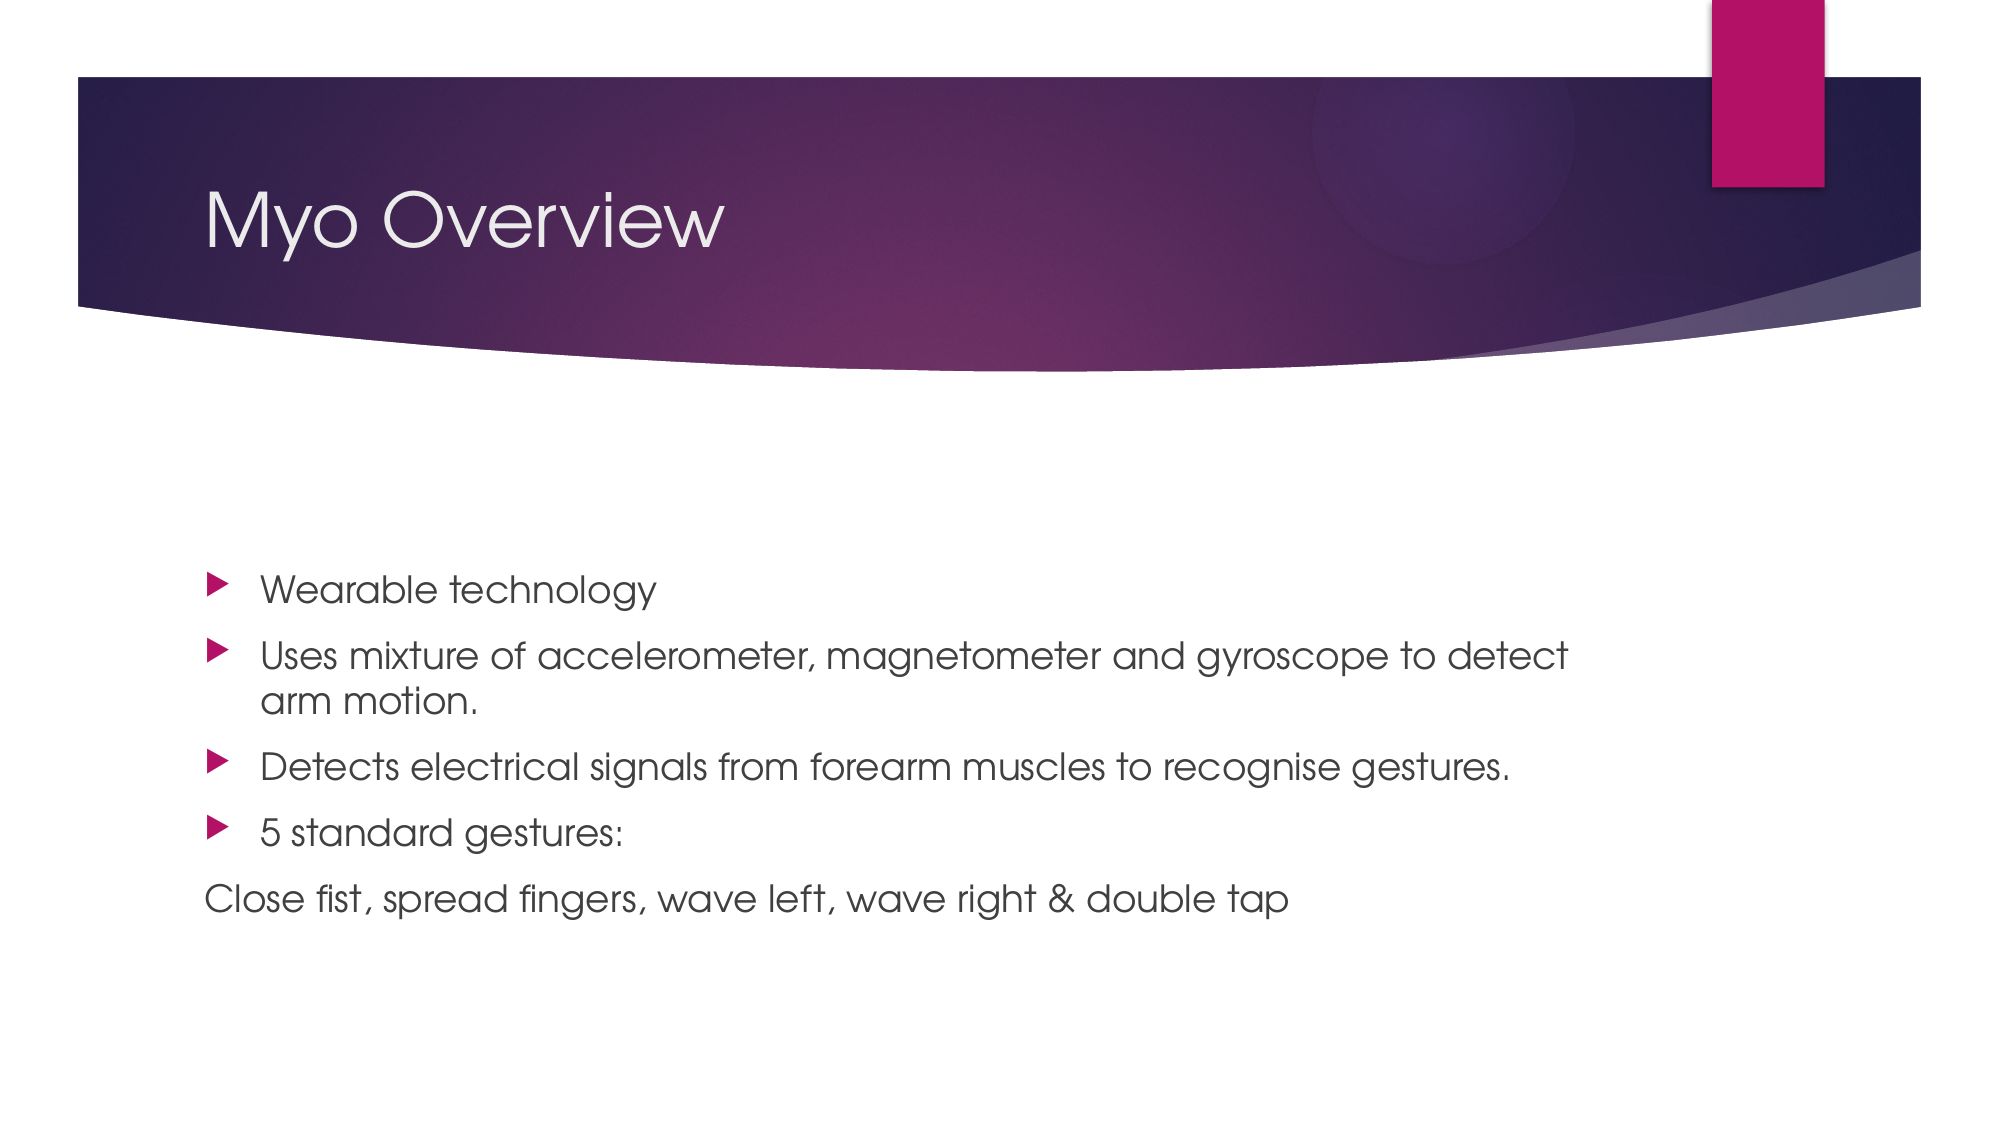

# Myo Overview

Wearable technology
Uses mixture of accelerometer, magnetometer and gyroscope to detect arm motion.
Detects electrical signals from forearm muscles to recognise gestures.
5 standard gestures:
Close fist, spread fingers, wave left, wave right & double tap